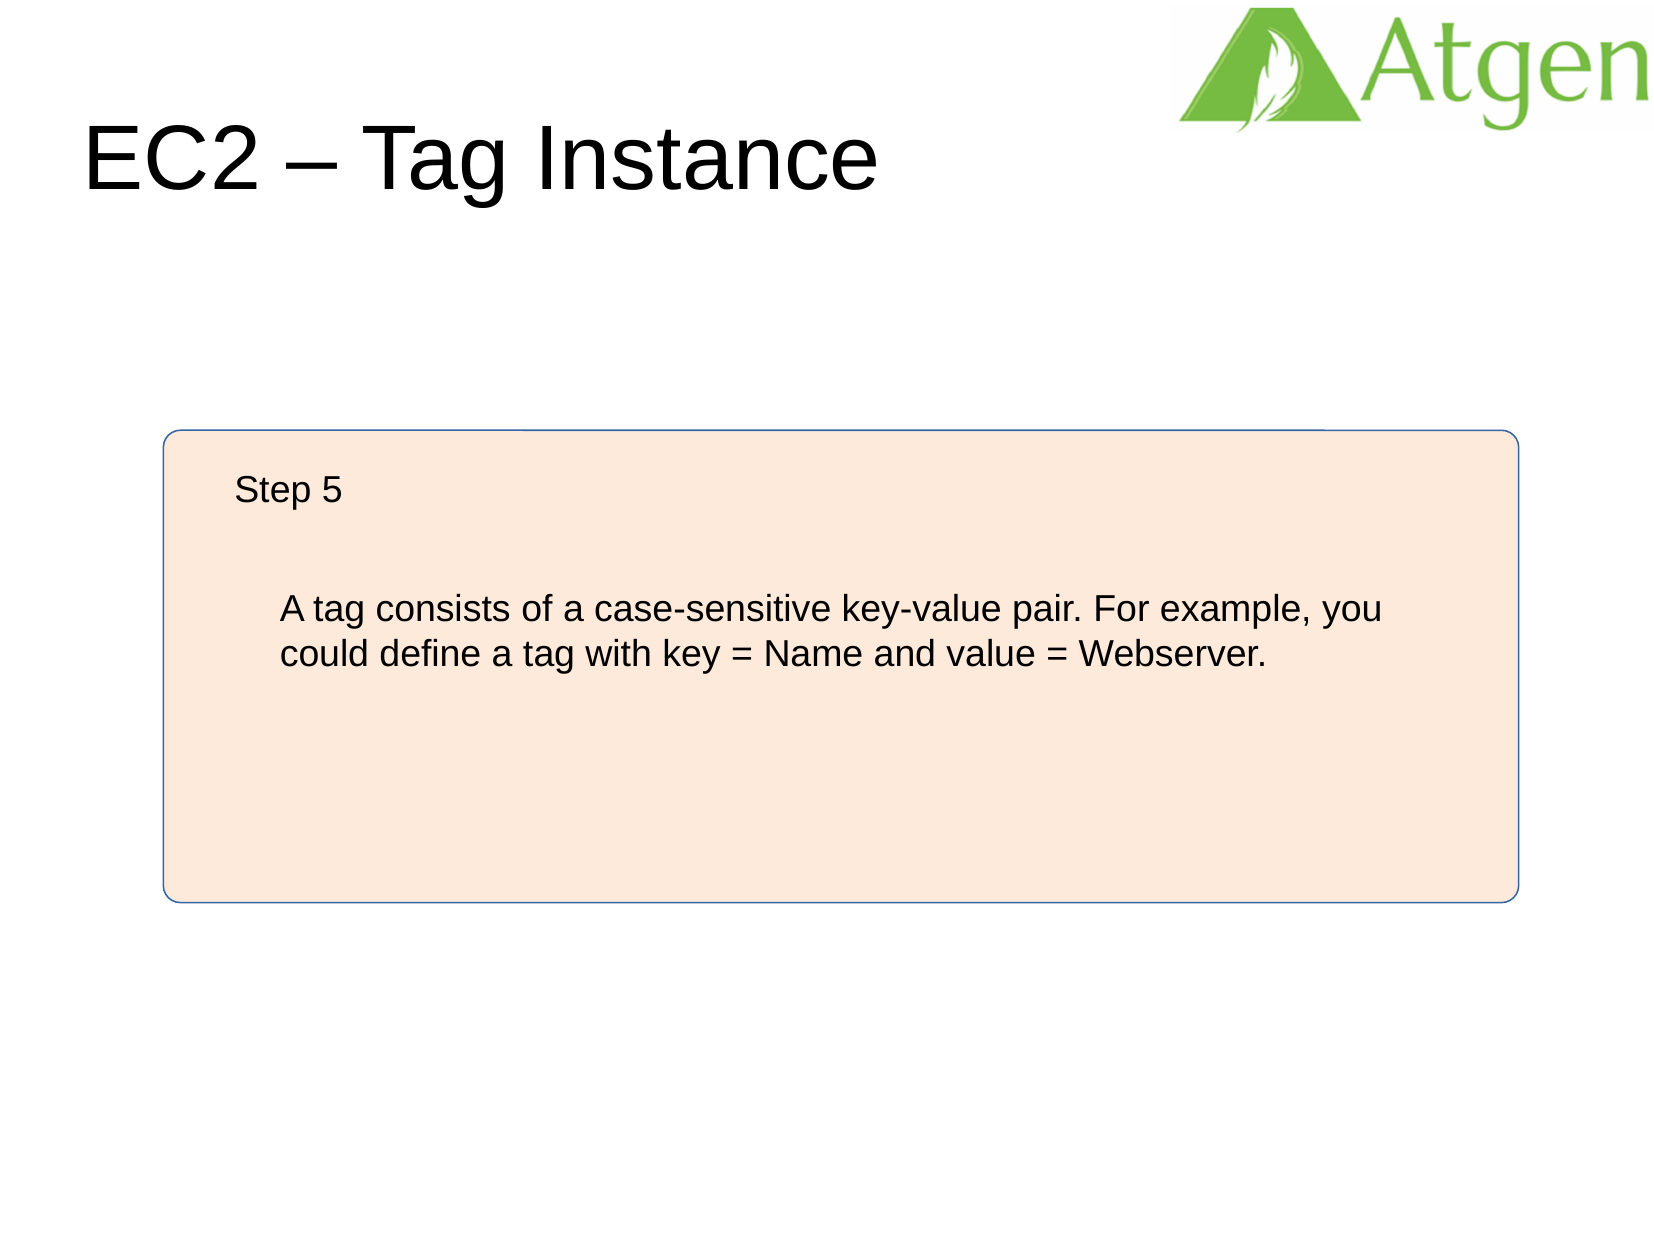

EC2 – Tag Instance

Step 5
A tag consists of a case-sensitive key-value pair. For example, you could define a tag with key = Name and value = Webserver.